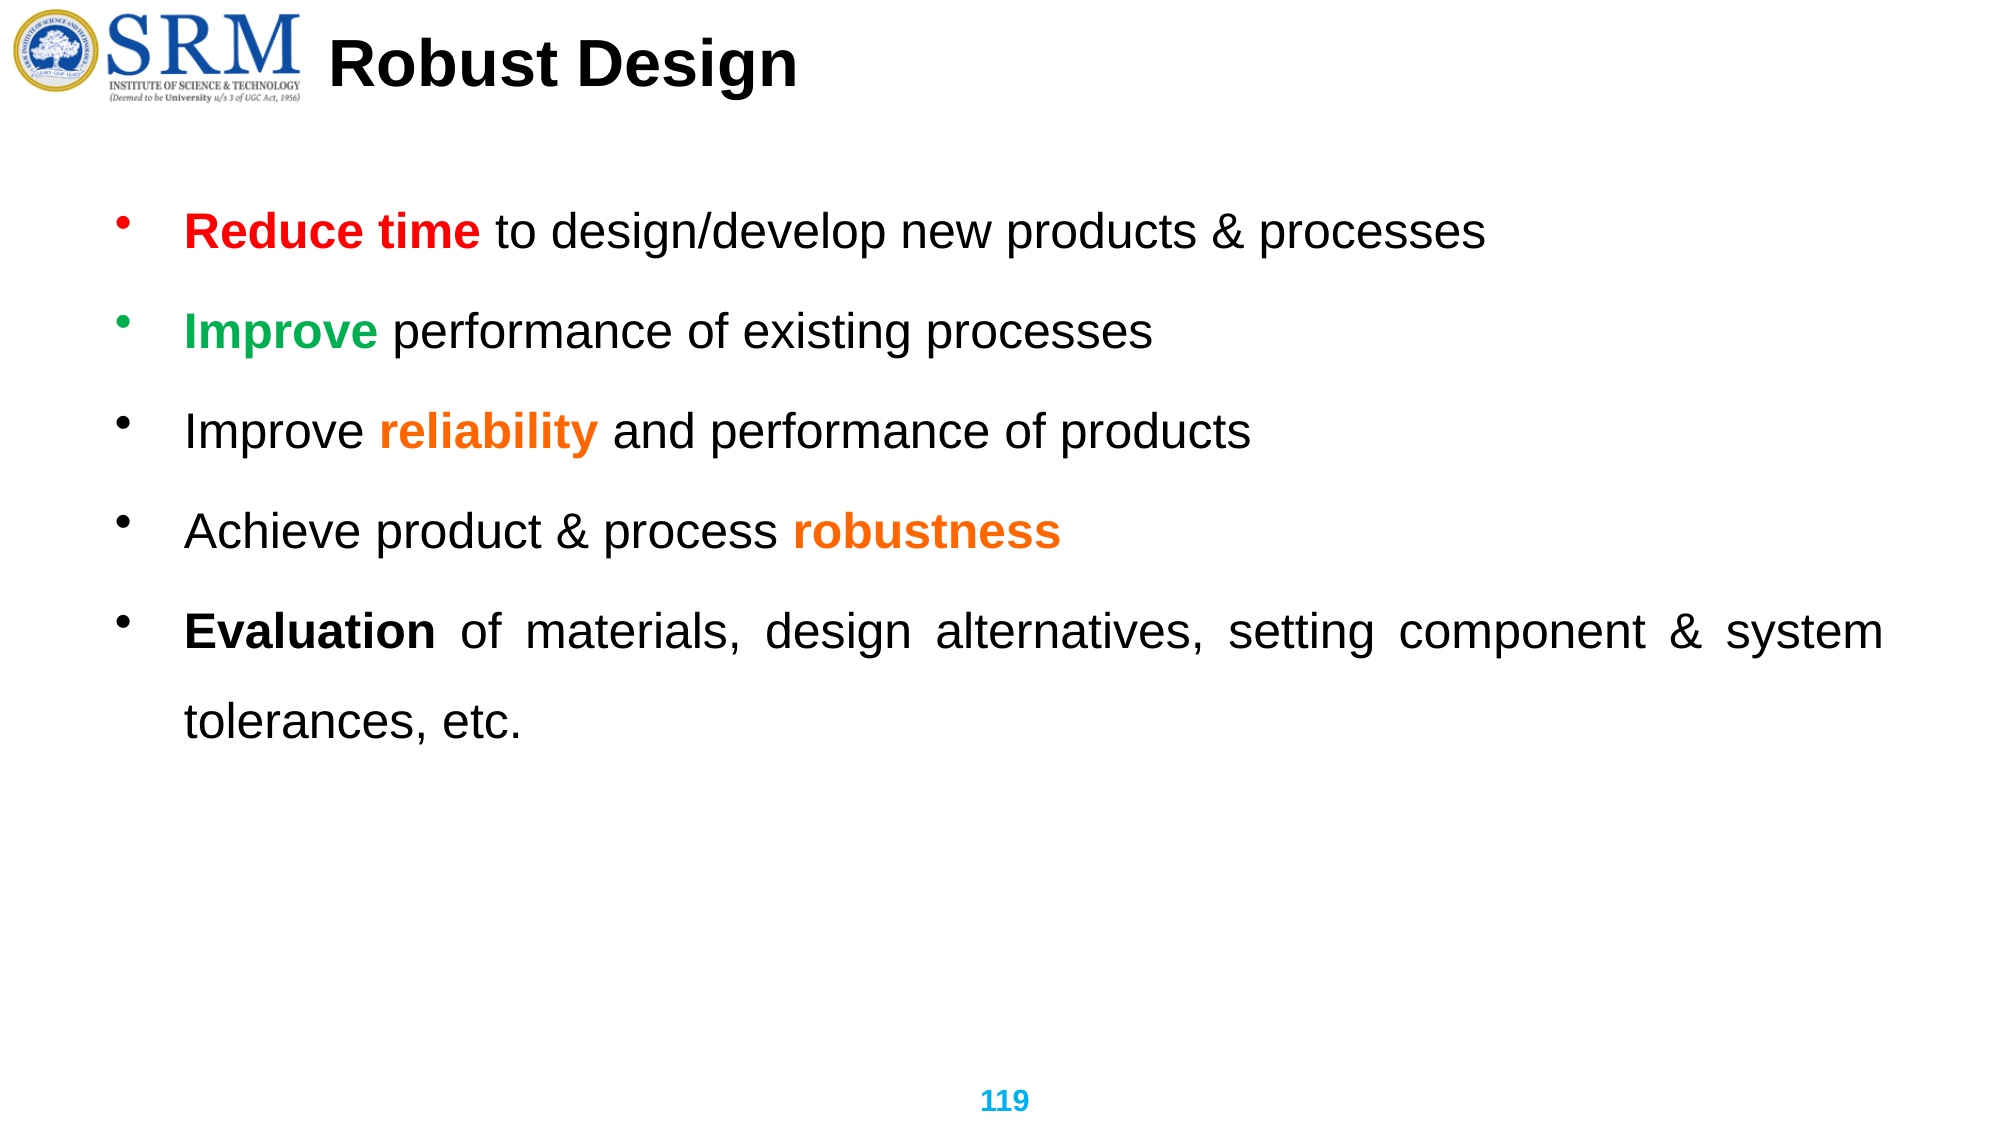

# Robust Design
Reduce time to design/develop new products & processes
Improve performance of existing processes
Improve reliability and performance of products
Achieve product & process robustness
Evaluation of materials, design alternatives, setting component & system tolerances, etc.

119